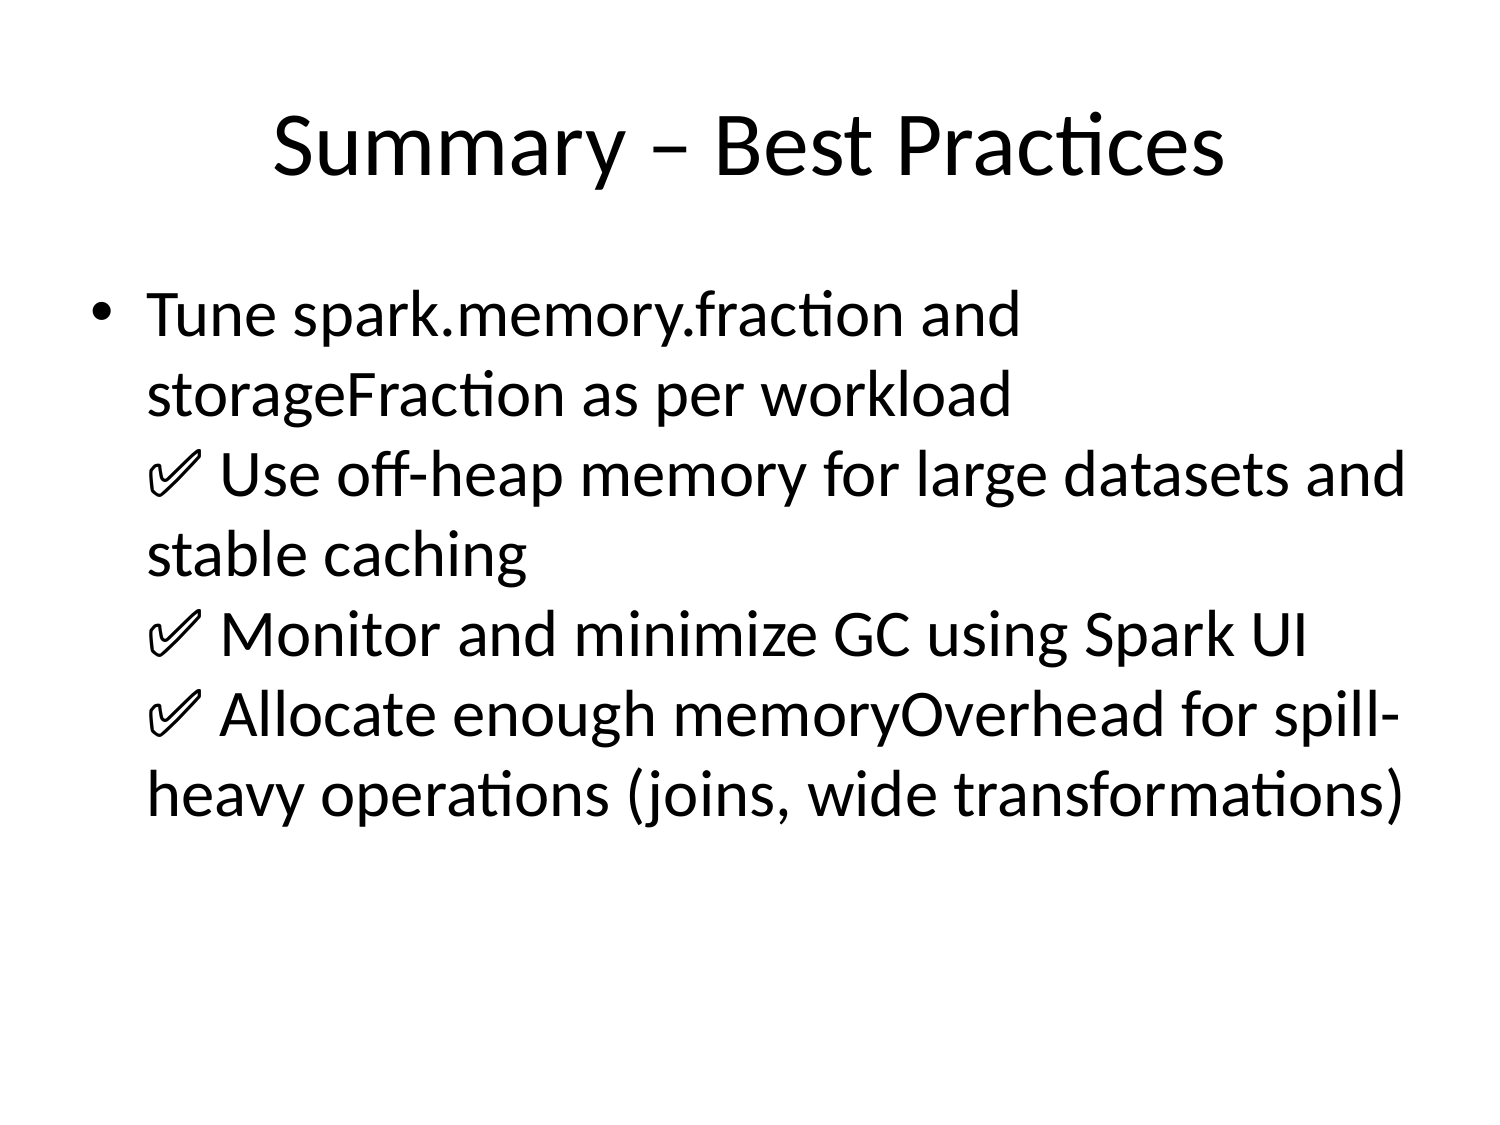

# Summary – Best Practices
Tune spark.memory.fraction and storageFraction as per workload
✅ Use off-heap memory for large datasets and stable caching
✅ Monitor and minimize GC using Spark UI
✅ Allocate enough memoryOverhead for spill-heavy operations (joins, wide transformations)